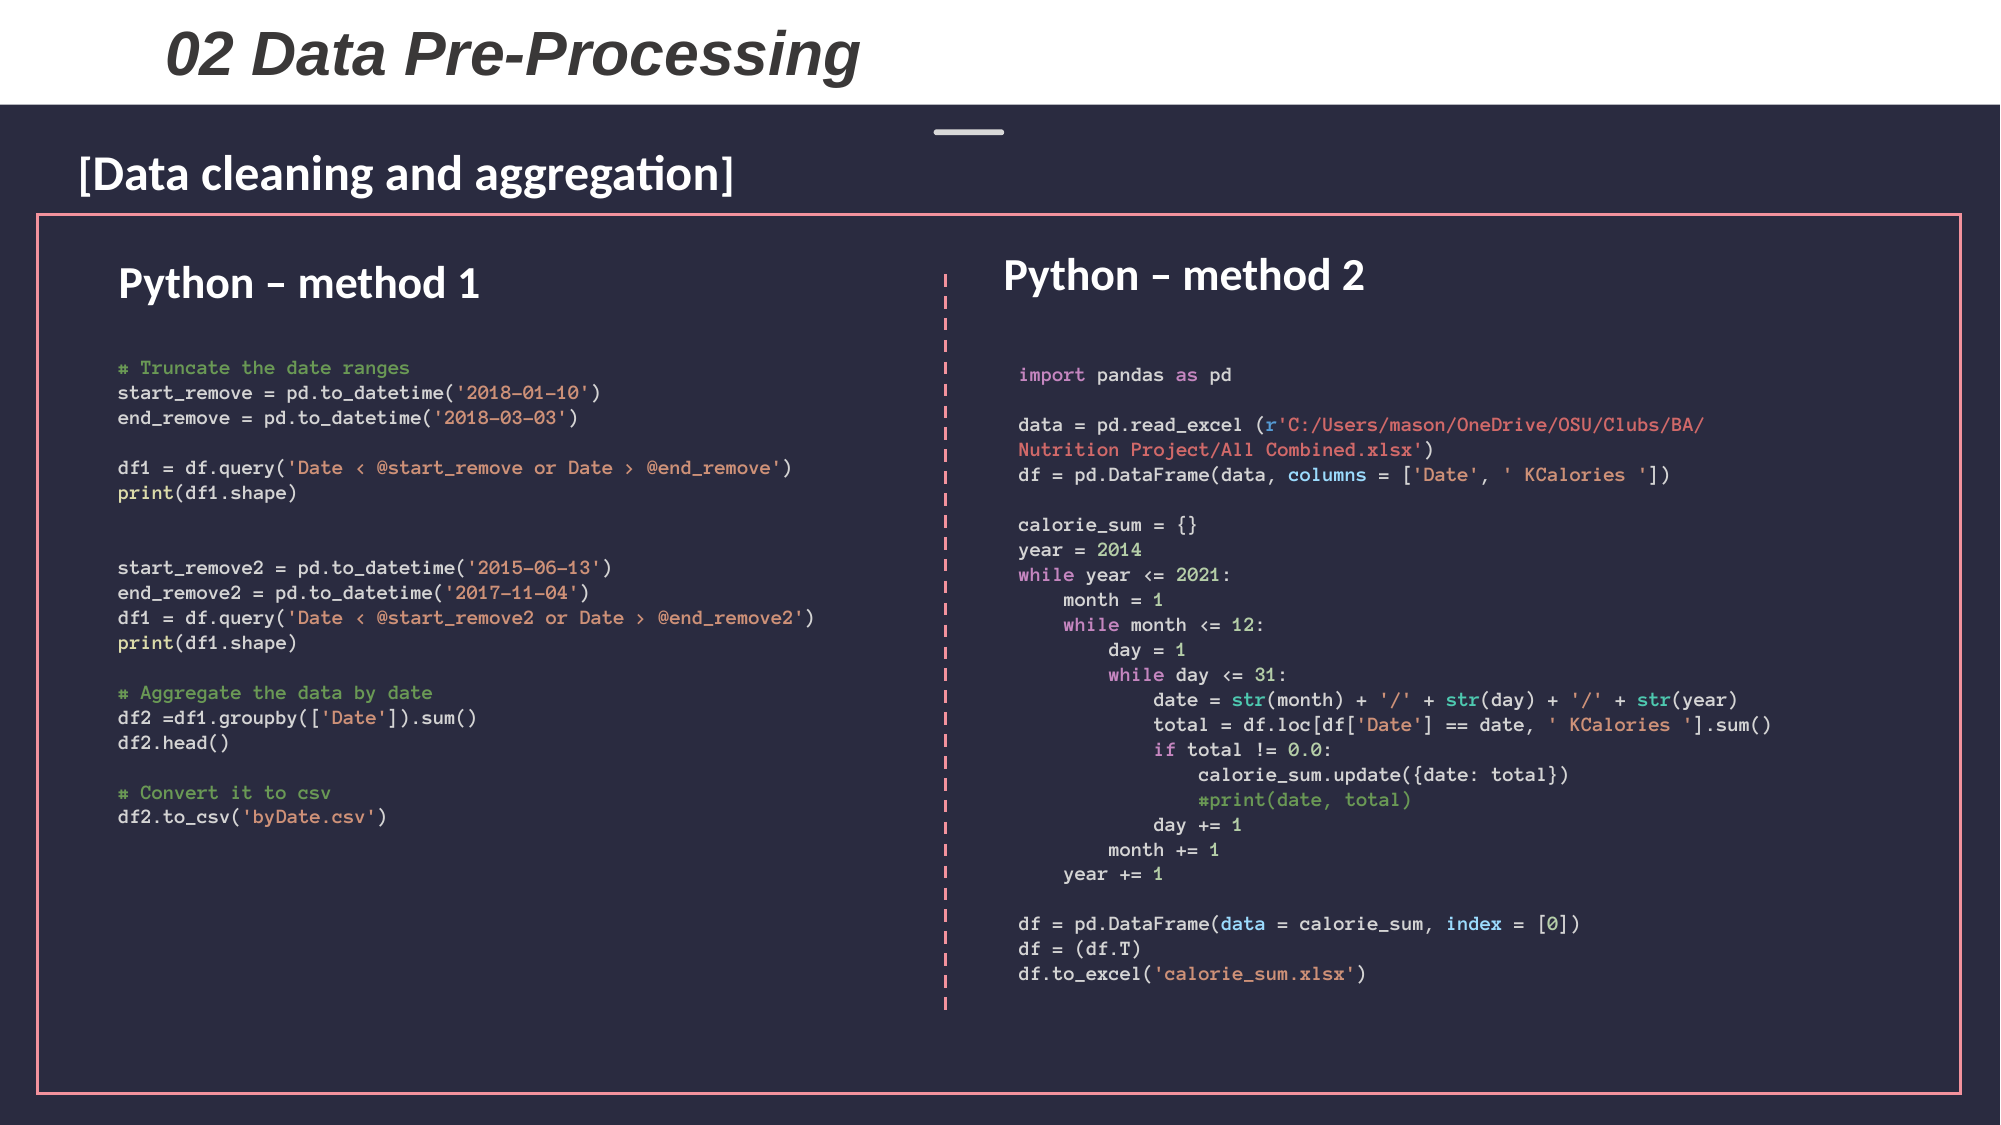

02 Data Pre-Processing

[Data cleaning and aggregation]

Python – method 2
Python – method 1
# Truncate the date ranges
start_remove = pd.to_datetime('2018-01-10')
end_remove = pd.to_datetime('2018-03-03')
df1 = df.query('Date < @start_remove or Date > @end_remove')
print(df1.shape)
start_remove2 = pd.to_datetime('2015-06-13')
end_remove2 = pd.to_datetime('2017-11-04')
df1 = df.query('Date < @start_remove2 or Date > @end_remove2')
print(df1.shape)
# Aggregate the data by date
df2 =df1.groupby(['Date']).sum()
df2.head()
# Convert it to csv
df2.to_csv('byDate.csv')
import pandas as pd
data = pd.read_excel (r'C:/Users/mason/OneDrive/OSU/Clubs/BA/Nutrition Project/All Combined.xlsx')
df = pd.DataFrame(data, columns = ['Date', ' KCalories '])
calorie_sum = {}
year = 2014
while year <= 2021:
    month = 1
    while month <= 12:
        day = 1
        while day <= 31:
            date = str(month) + '/' + str(day) + '/' + str(year)
            total = df.loc[df['Date'] == date, ' KCalories '].sum()
            if total != 0.0:
                calorie_sum.update({date: total})
                #print(date, total)
            day += 1
        month += 1
    year += 1
df = pd.DataFrame(data = calorie_sum, index = [0])
df = (df.T)
df.to_excel('calorie_sum.xlsx')